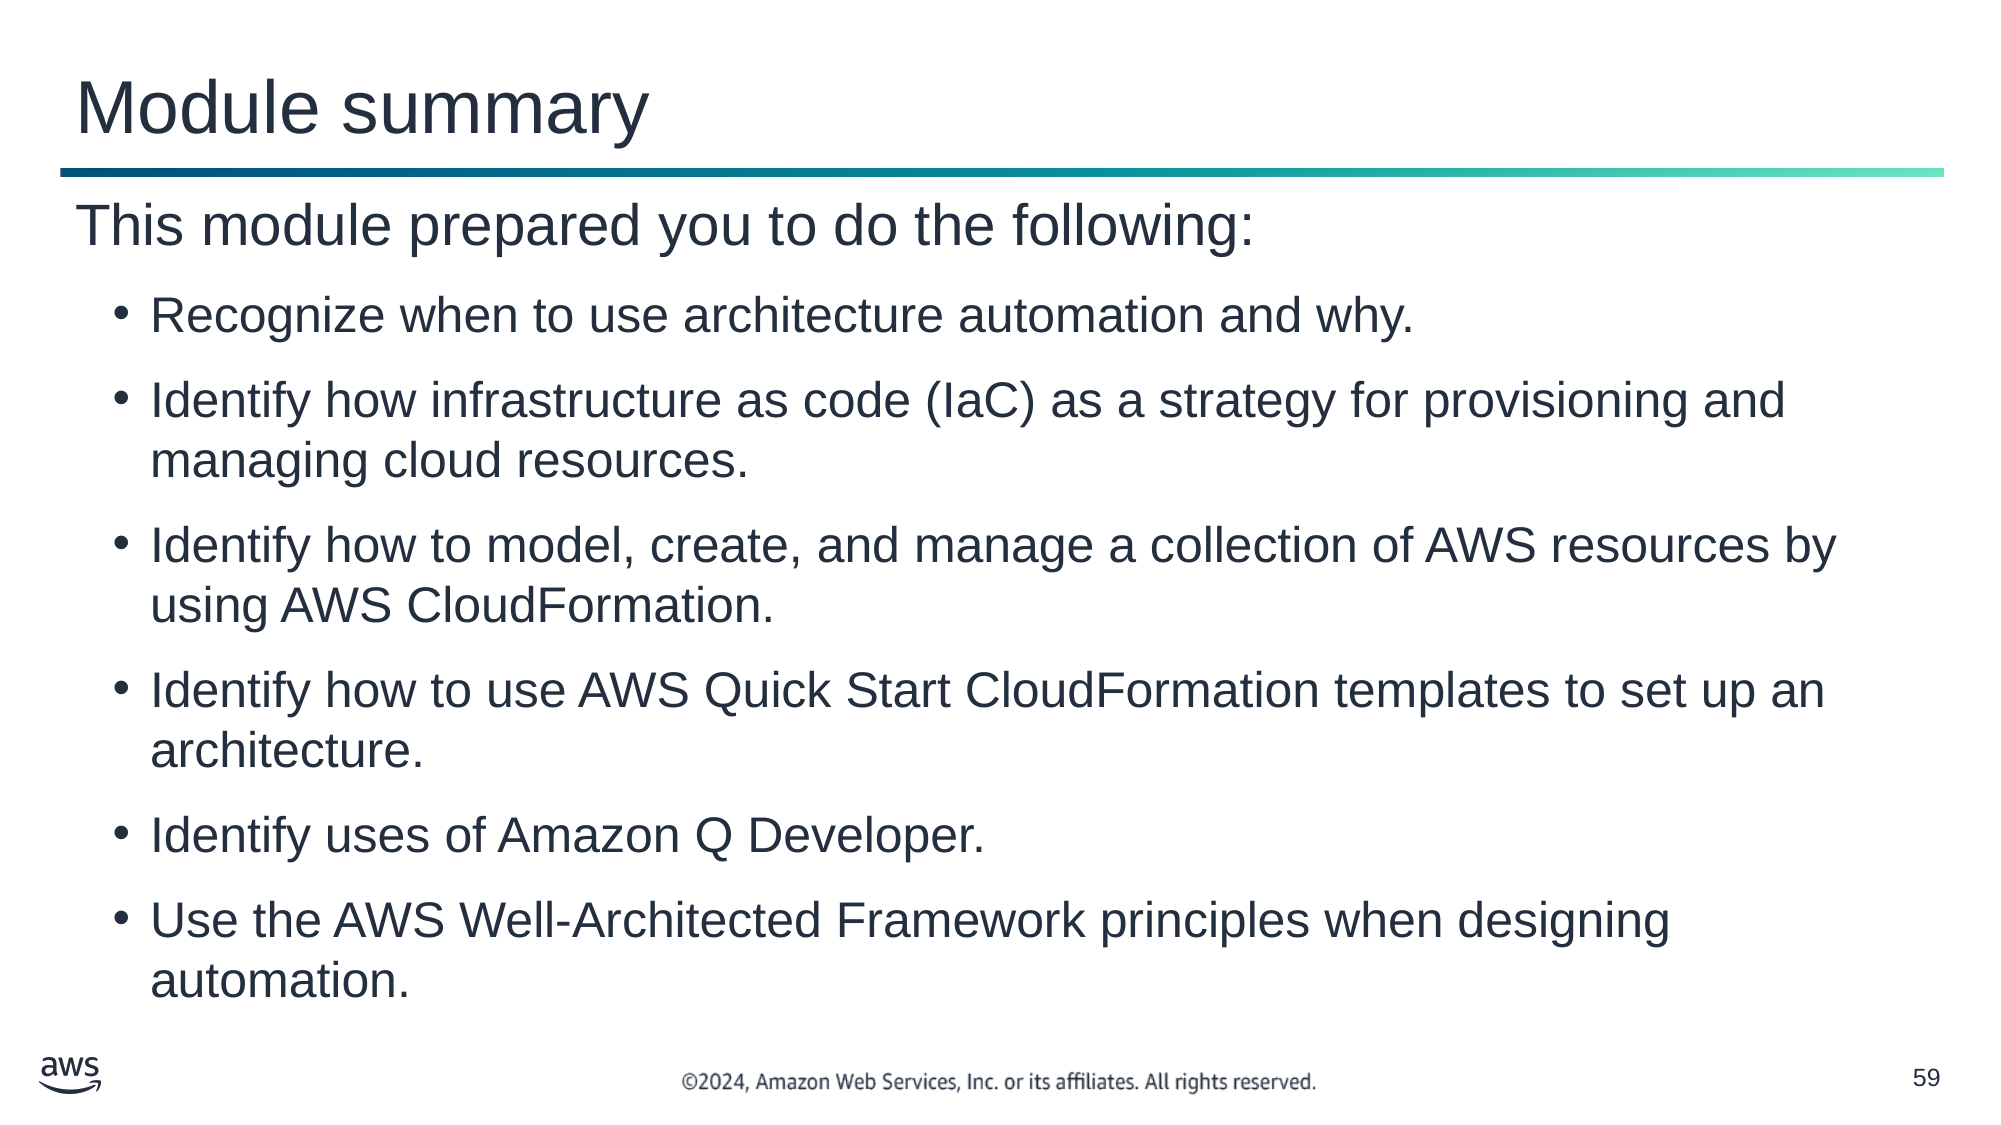

# Module summary
This module prepared you to do the following:
Recognize when to use architecture automation and why.
Identify how infrastructure as code (IaC) as a strategy for provisioning and managing cloud resources.
Identify how to model, create, and manage a collection of AWS resources by using AWS CloudFormation.
Identify how to use AWS Quick Start CloudFormation templates to set up an architecture.
Identify uses of Amazon Q Developer.
Use the AWS Well-Architected Framework principles when designing automation.
59